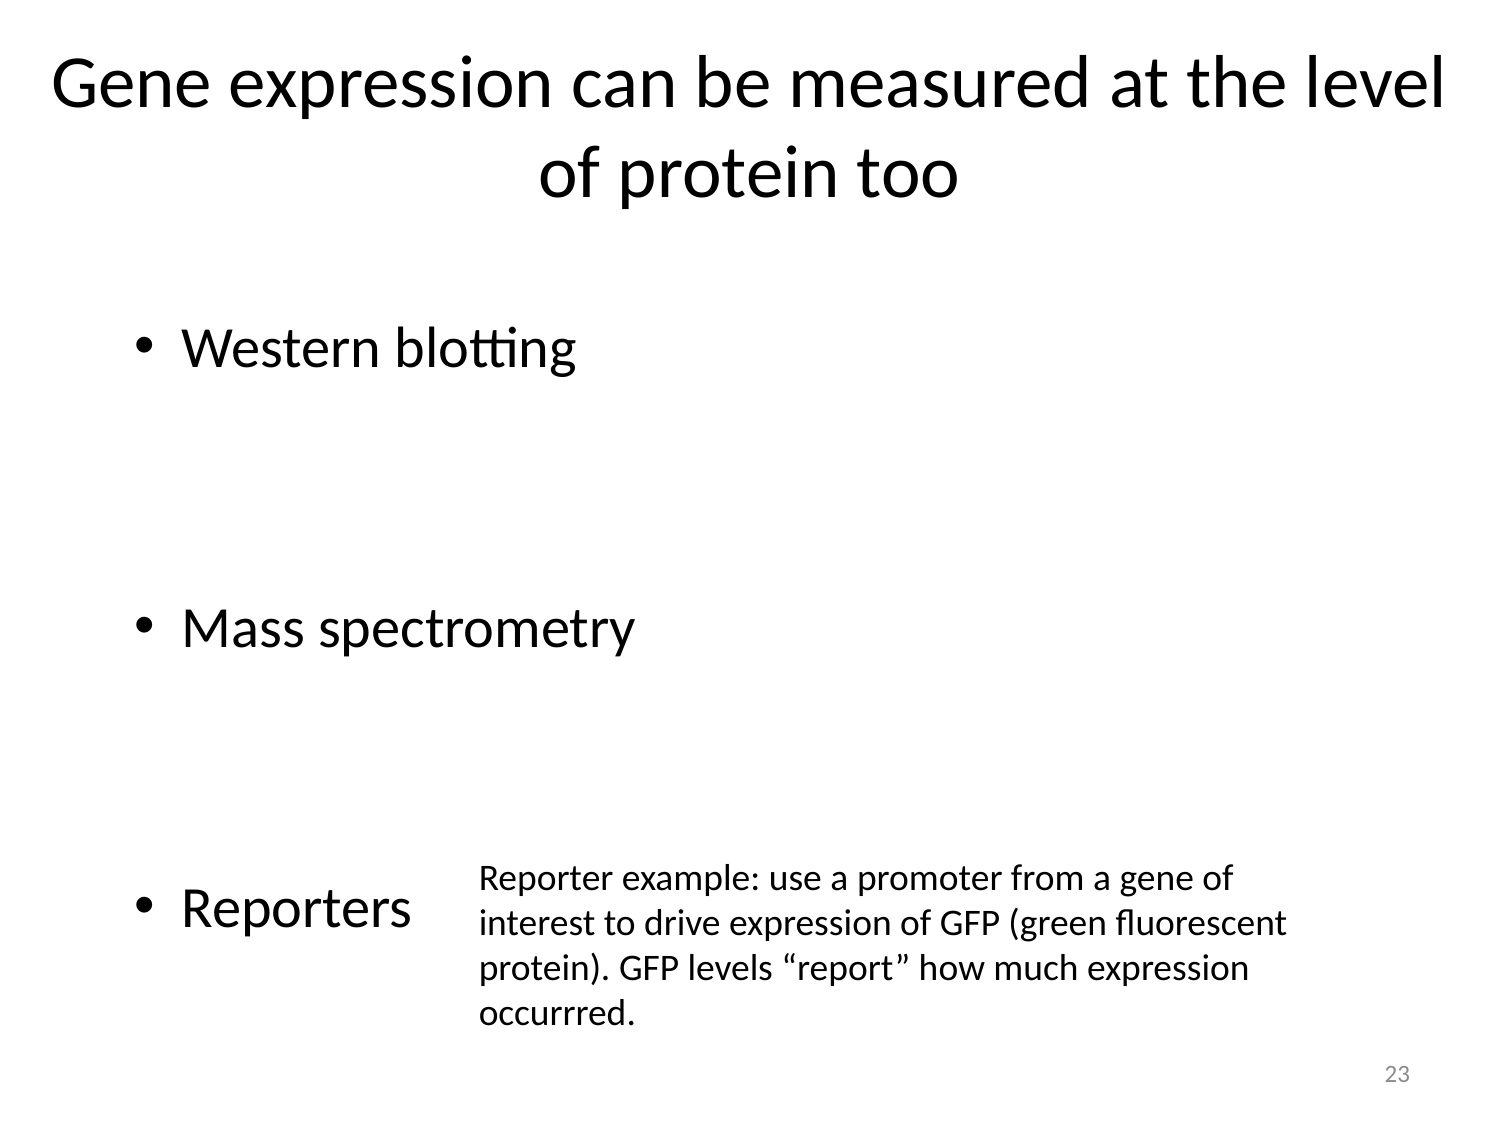

Gene expression can be measured at the level of protein too
Western blotting

Mass spectrometry

Reporters
Reporter example: use a promoter from a gene of interest to drive expression of GFP (green fluorescent protein). GFP levels “report” how much expression occurrred.
23